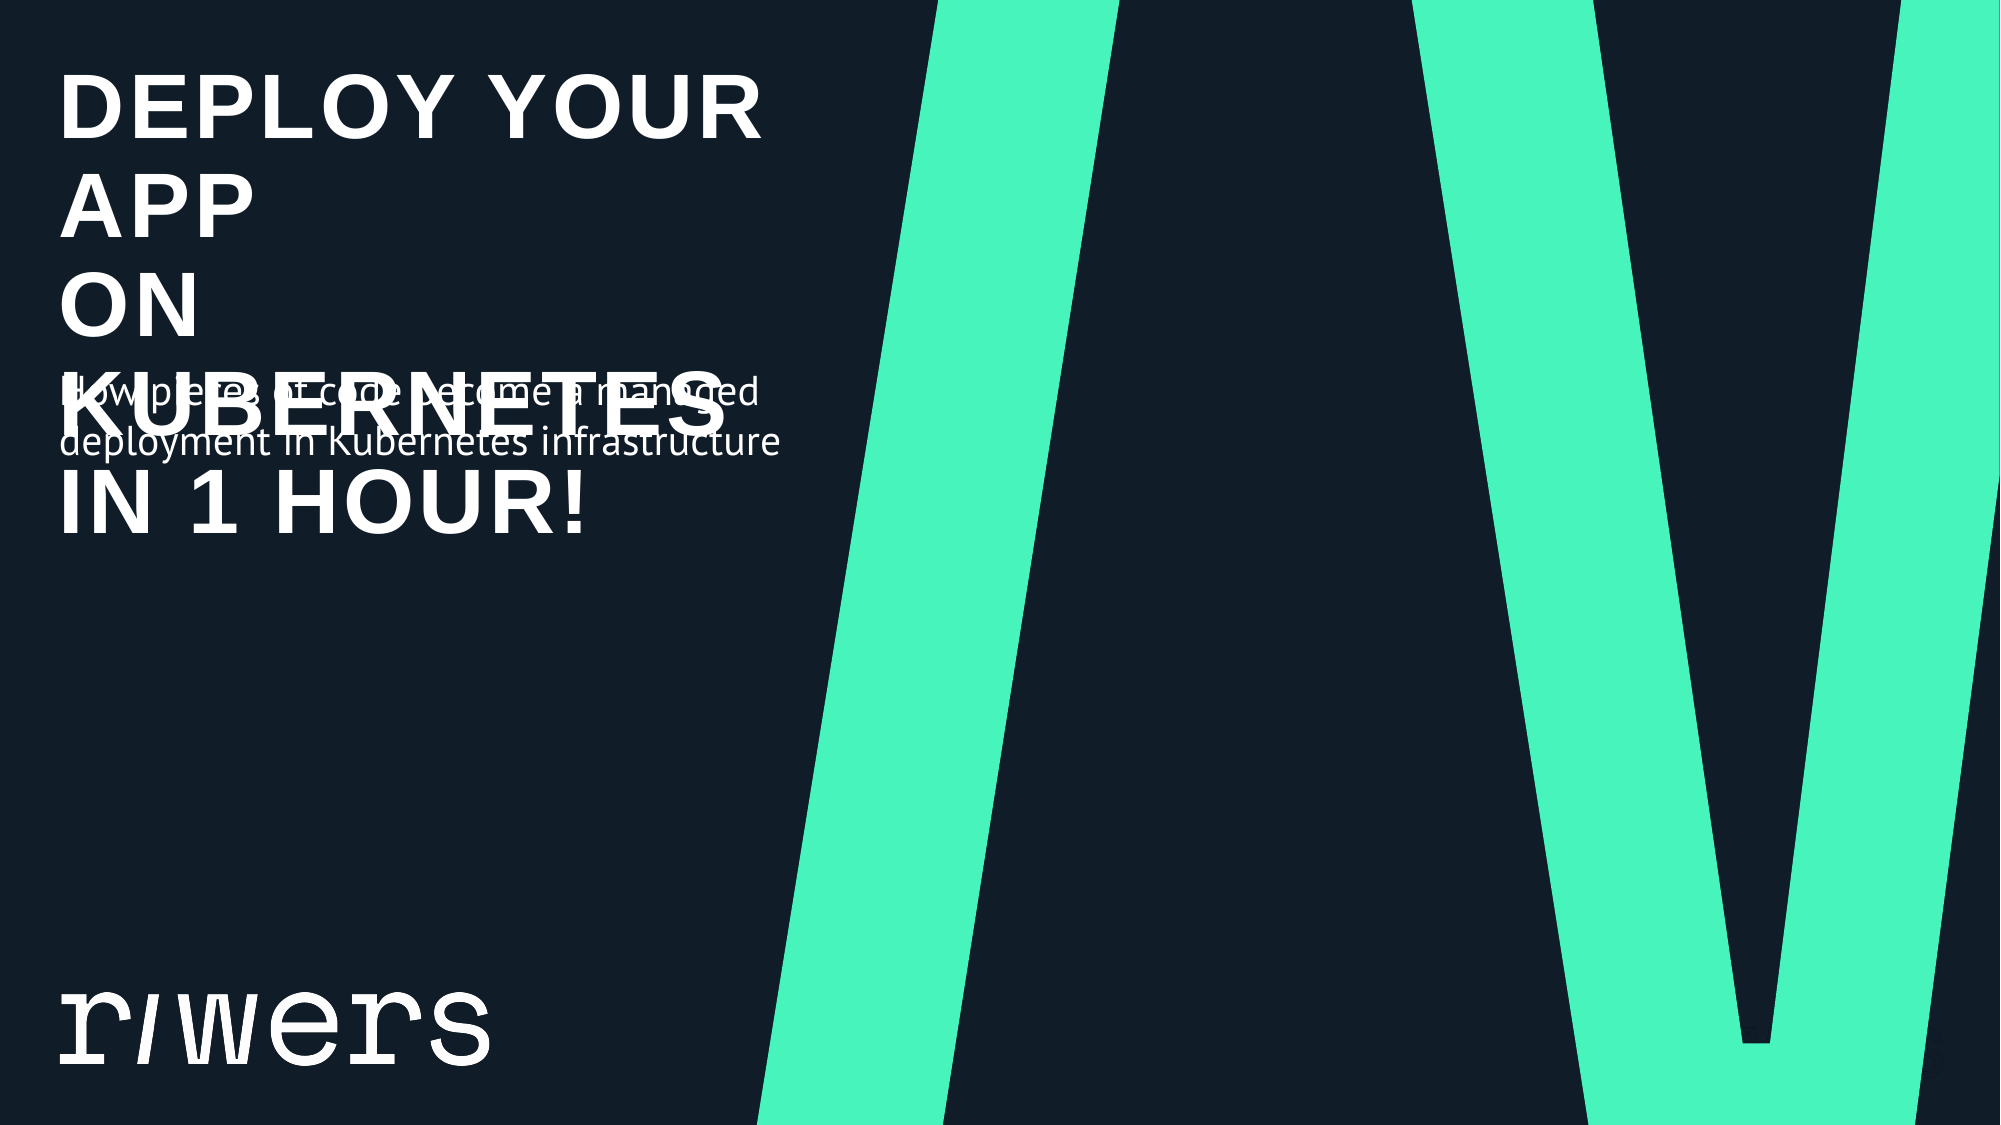

# Deploy your app on Kubernetes in 1 hour!
How pieces of code become a managed deployment in Kubernetes infrastructure